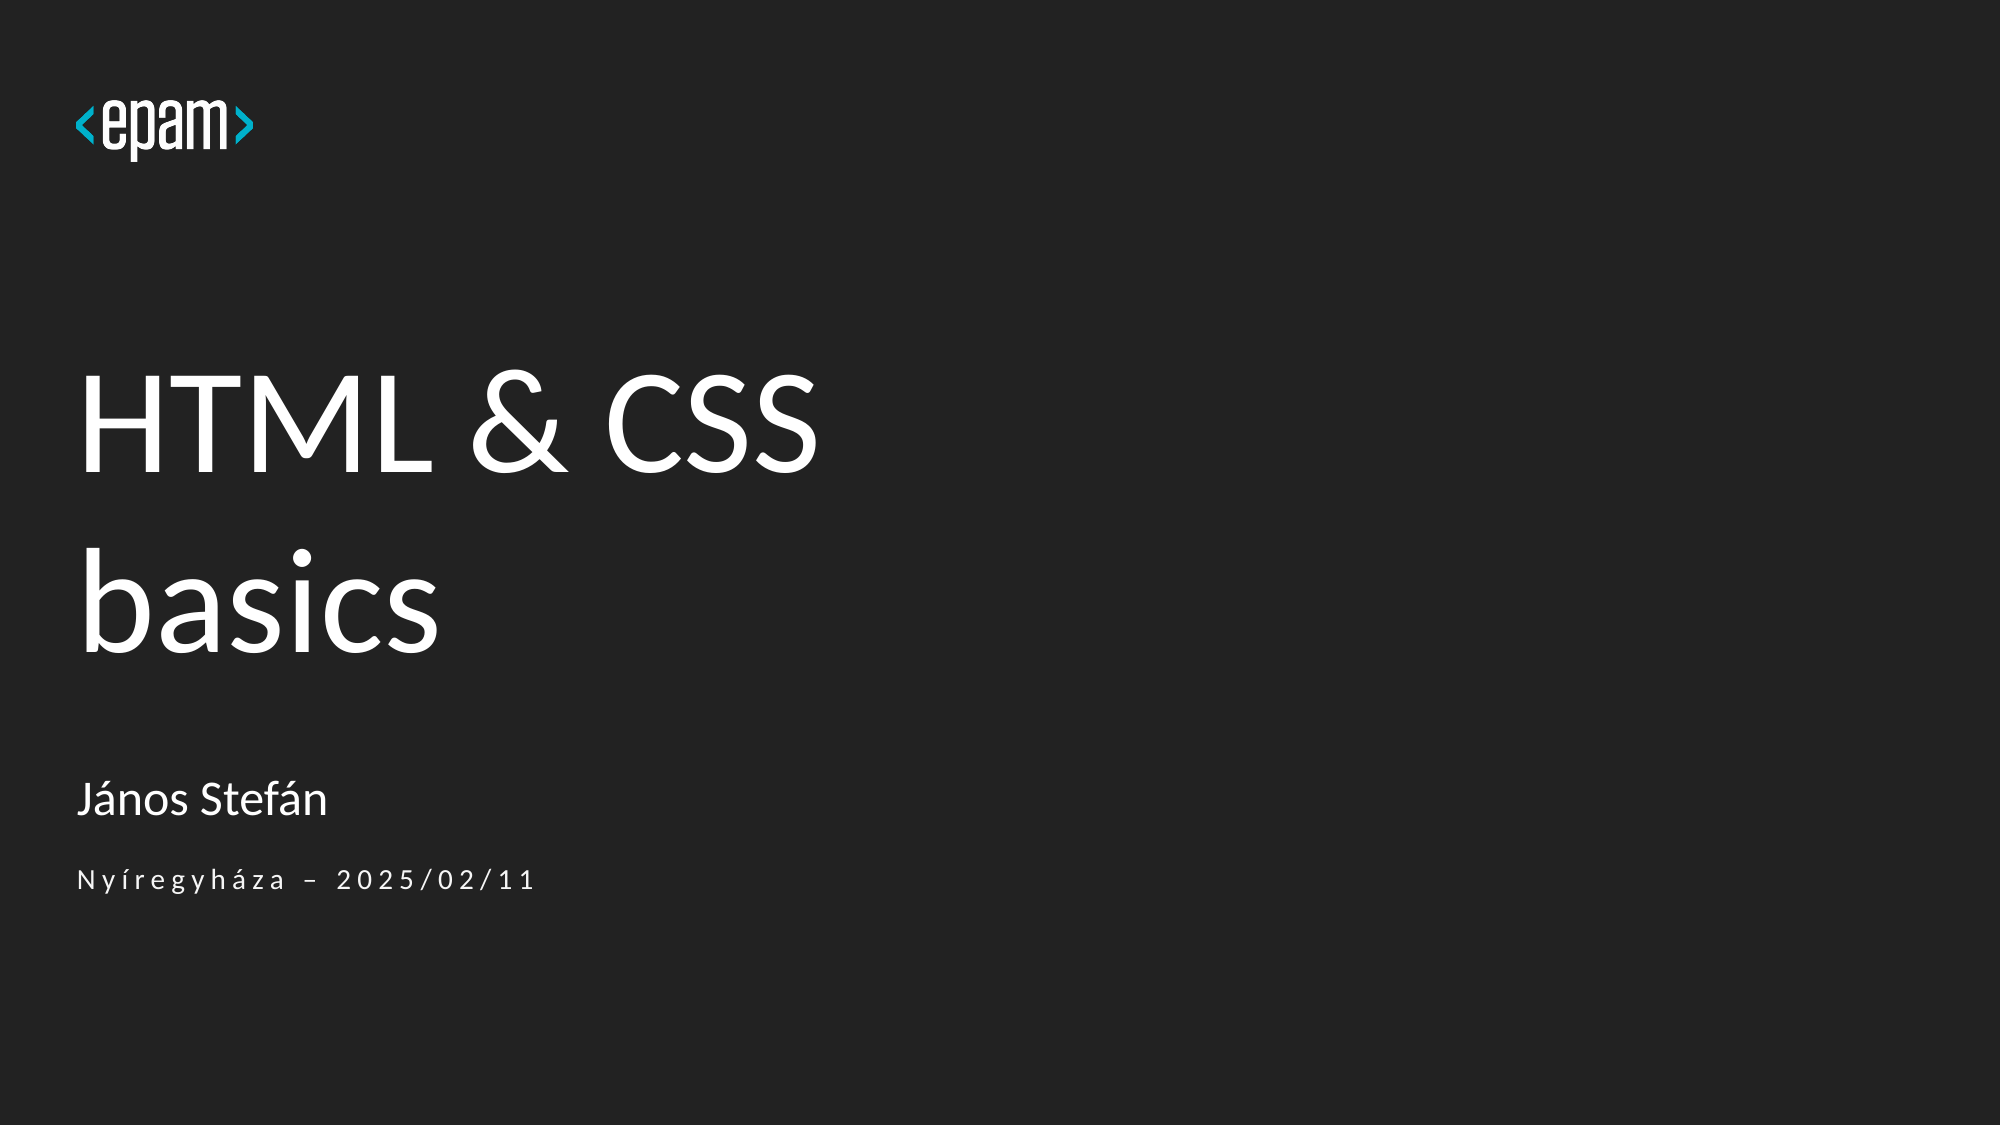

# HTML & CSS basics
János Stefán
Nyíregyháza – 2025/02/11